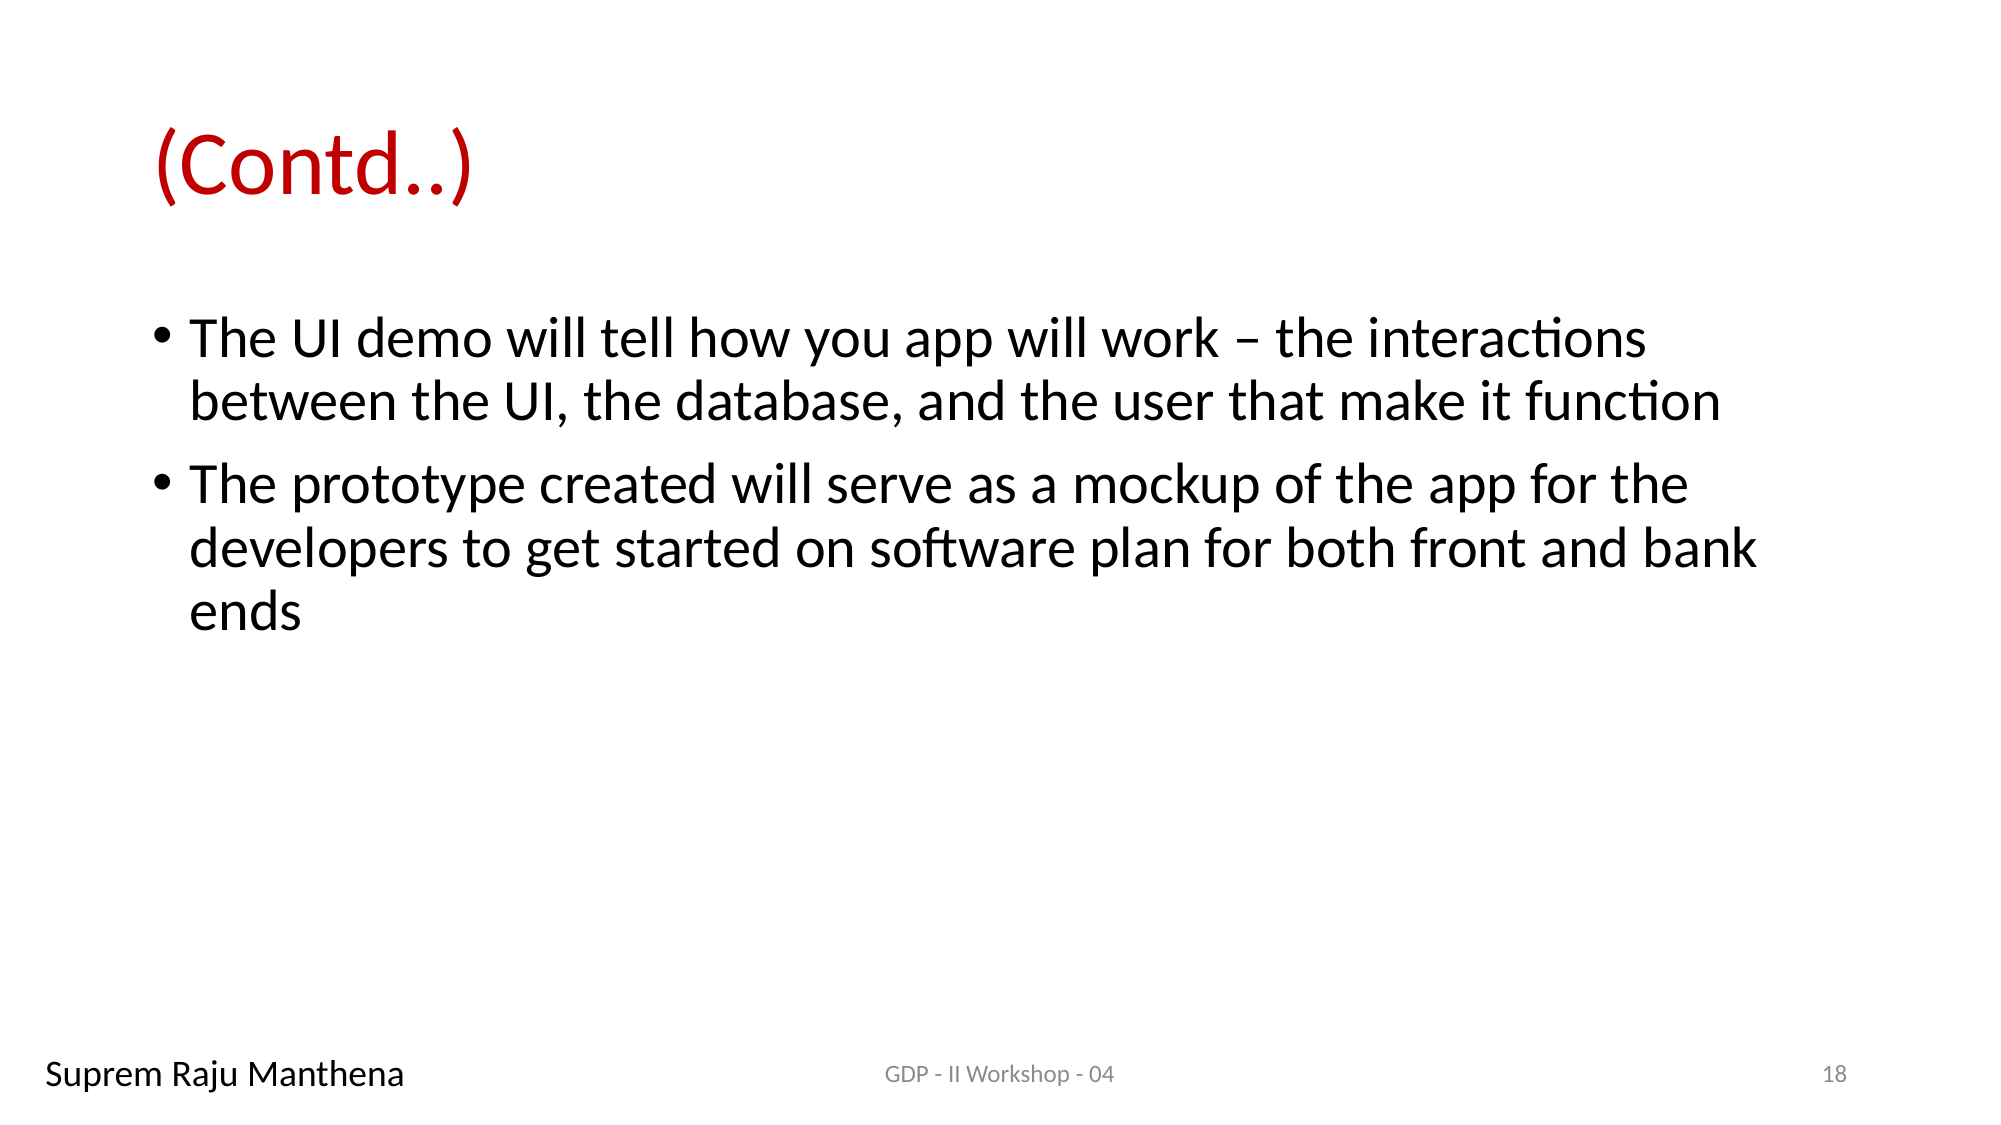

(Contd..)
The UI demo will tell how you app will work – the interactions between the UI, the database, and the user that make it function
The prototype created will serve as a mockup of the app for the developers to get started on software plan for both front and bank ends
Suprem Raju Manthena
GDP - II Workshop - 04
18